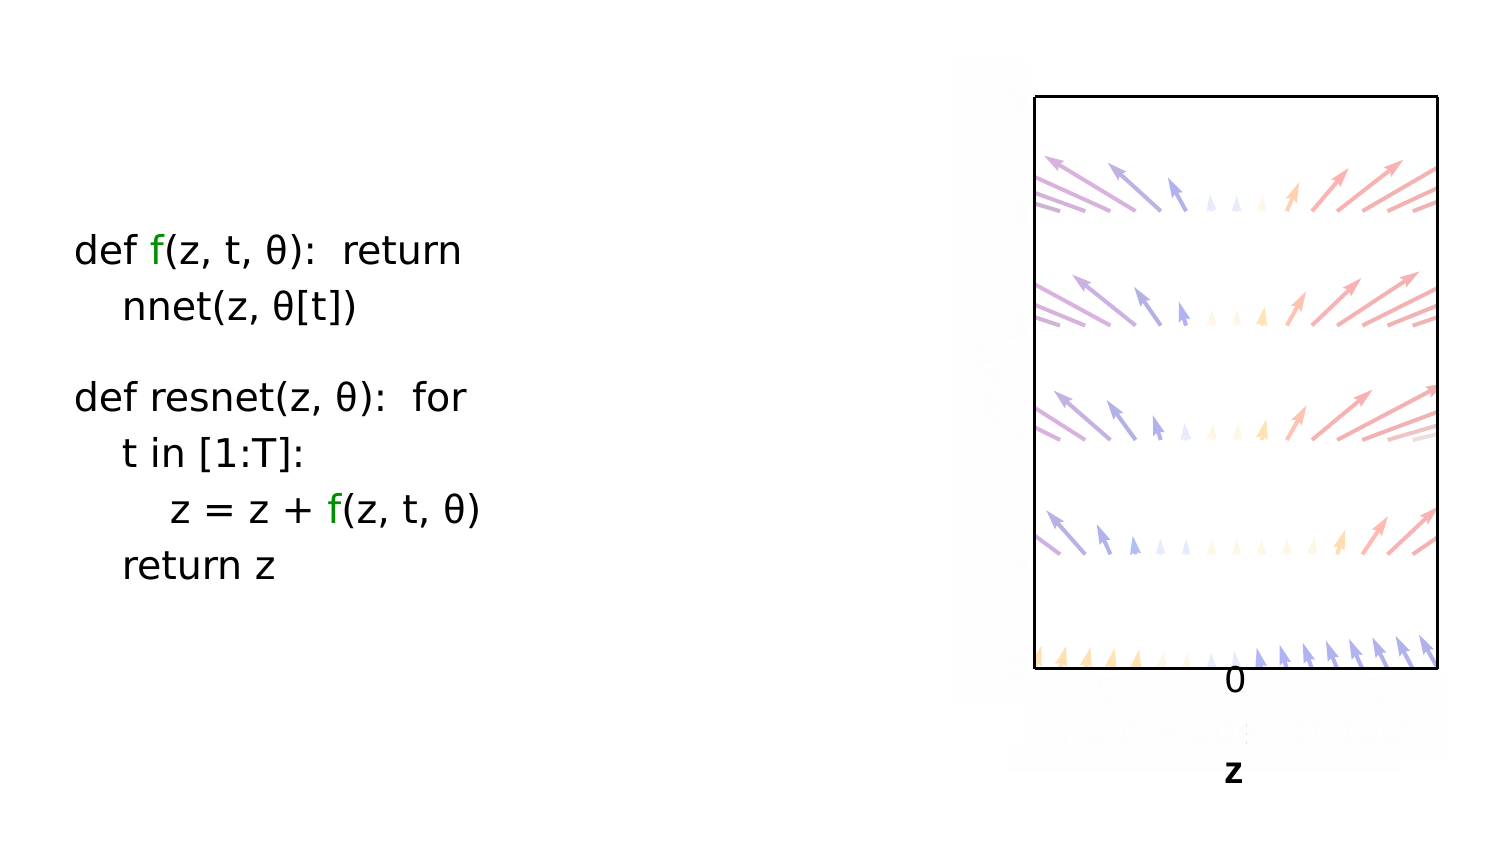

5
4
def f(z, t, θ):  return nnet(z, θ[t])
3
def resnet(z, θ):  for t in [1:T]:
z = z + f(z, t, θ)  return z
Depth
2
1
0
0z
5
5

Input/Hidden/Output